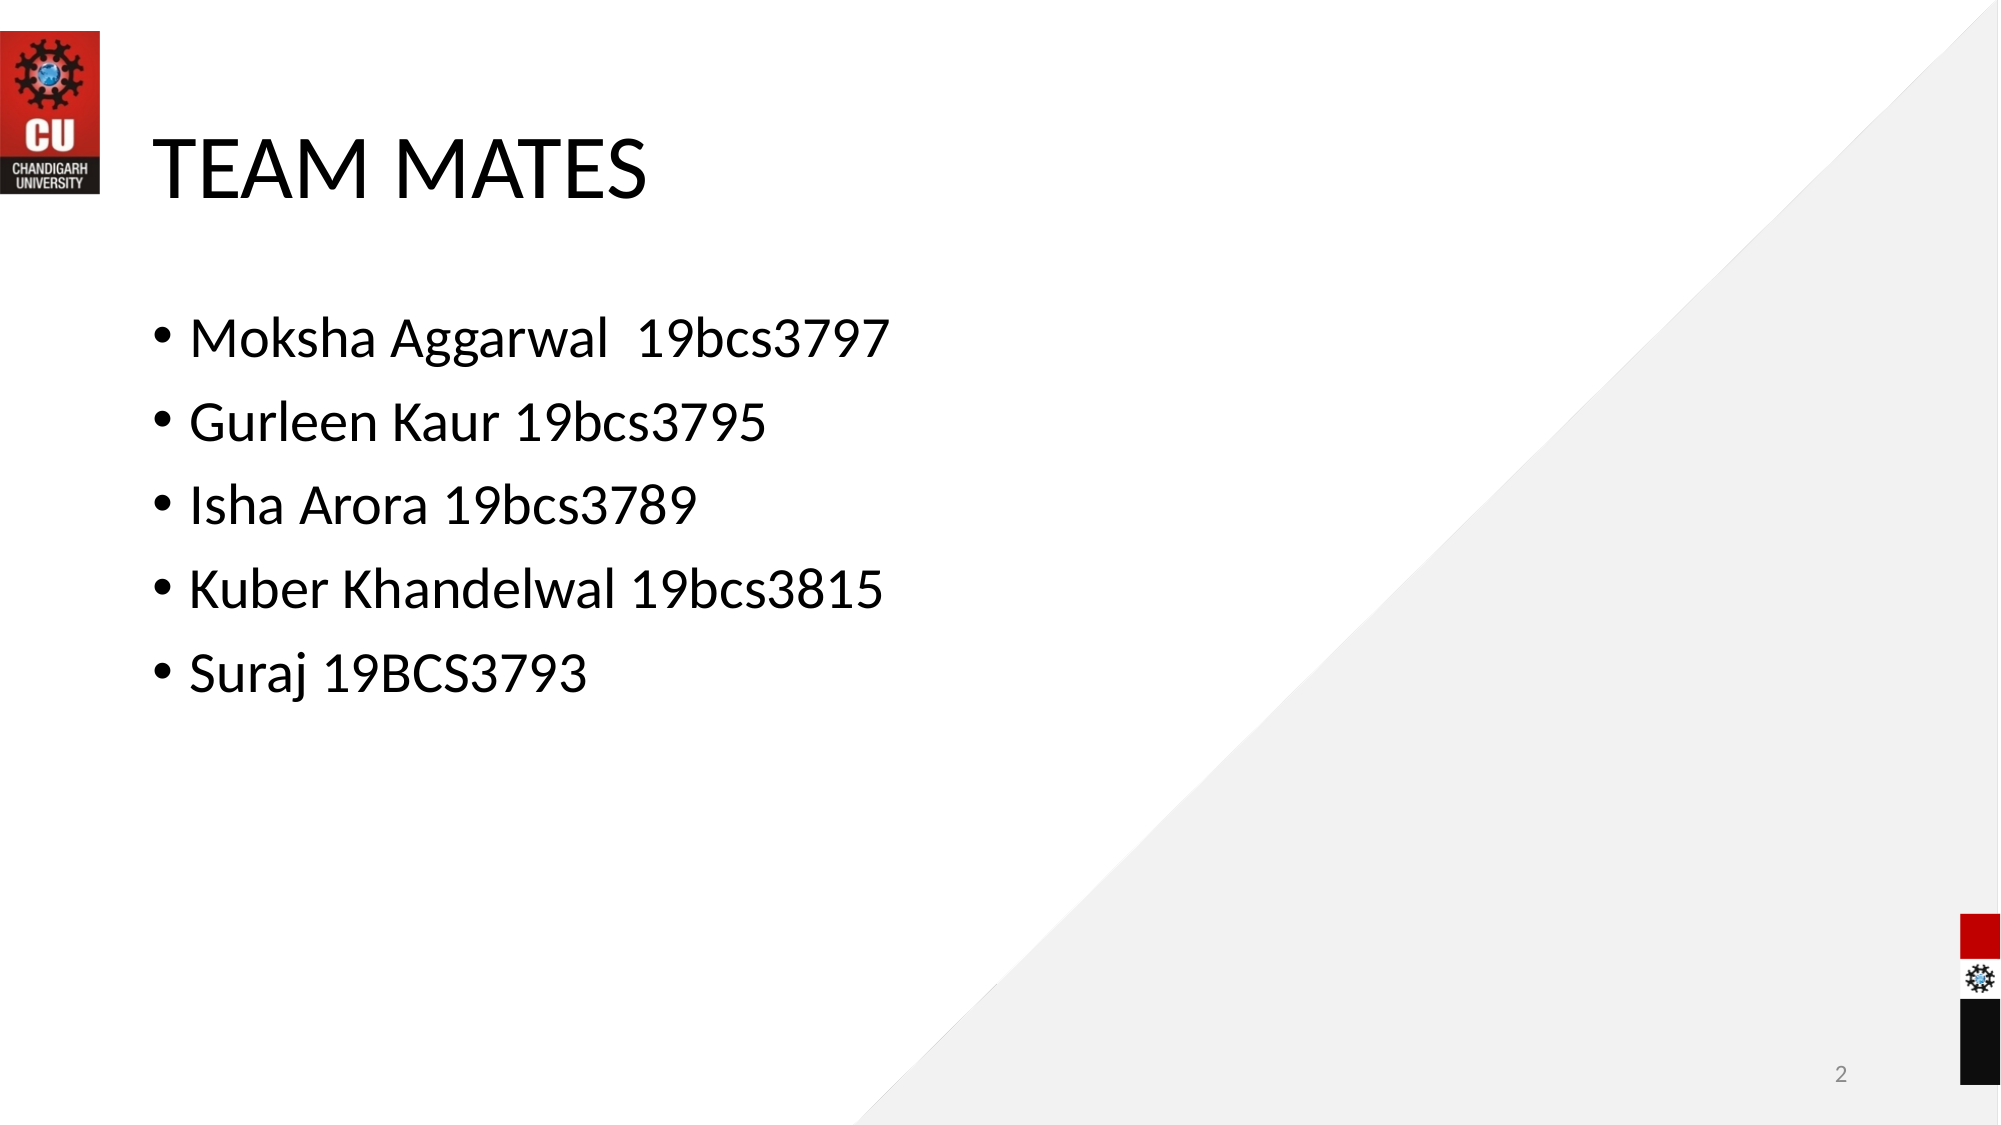

# TEAM MATES
Moksha Aggarwal  19bcs3797
Gurleen Kaur 19bcs3795
Isha Arora 19bcs3789
Kuber Khandelwal 19bcs3815
Suraj 19BCS3793
2